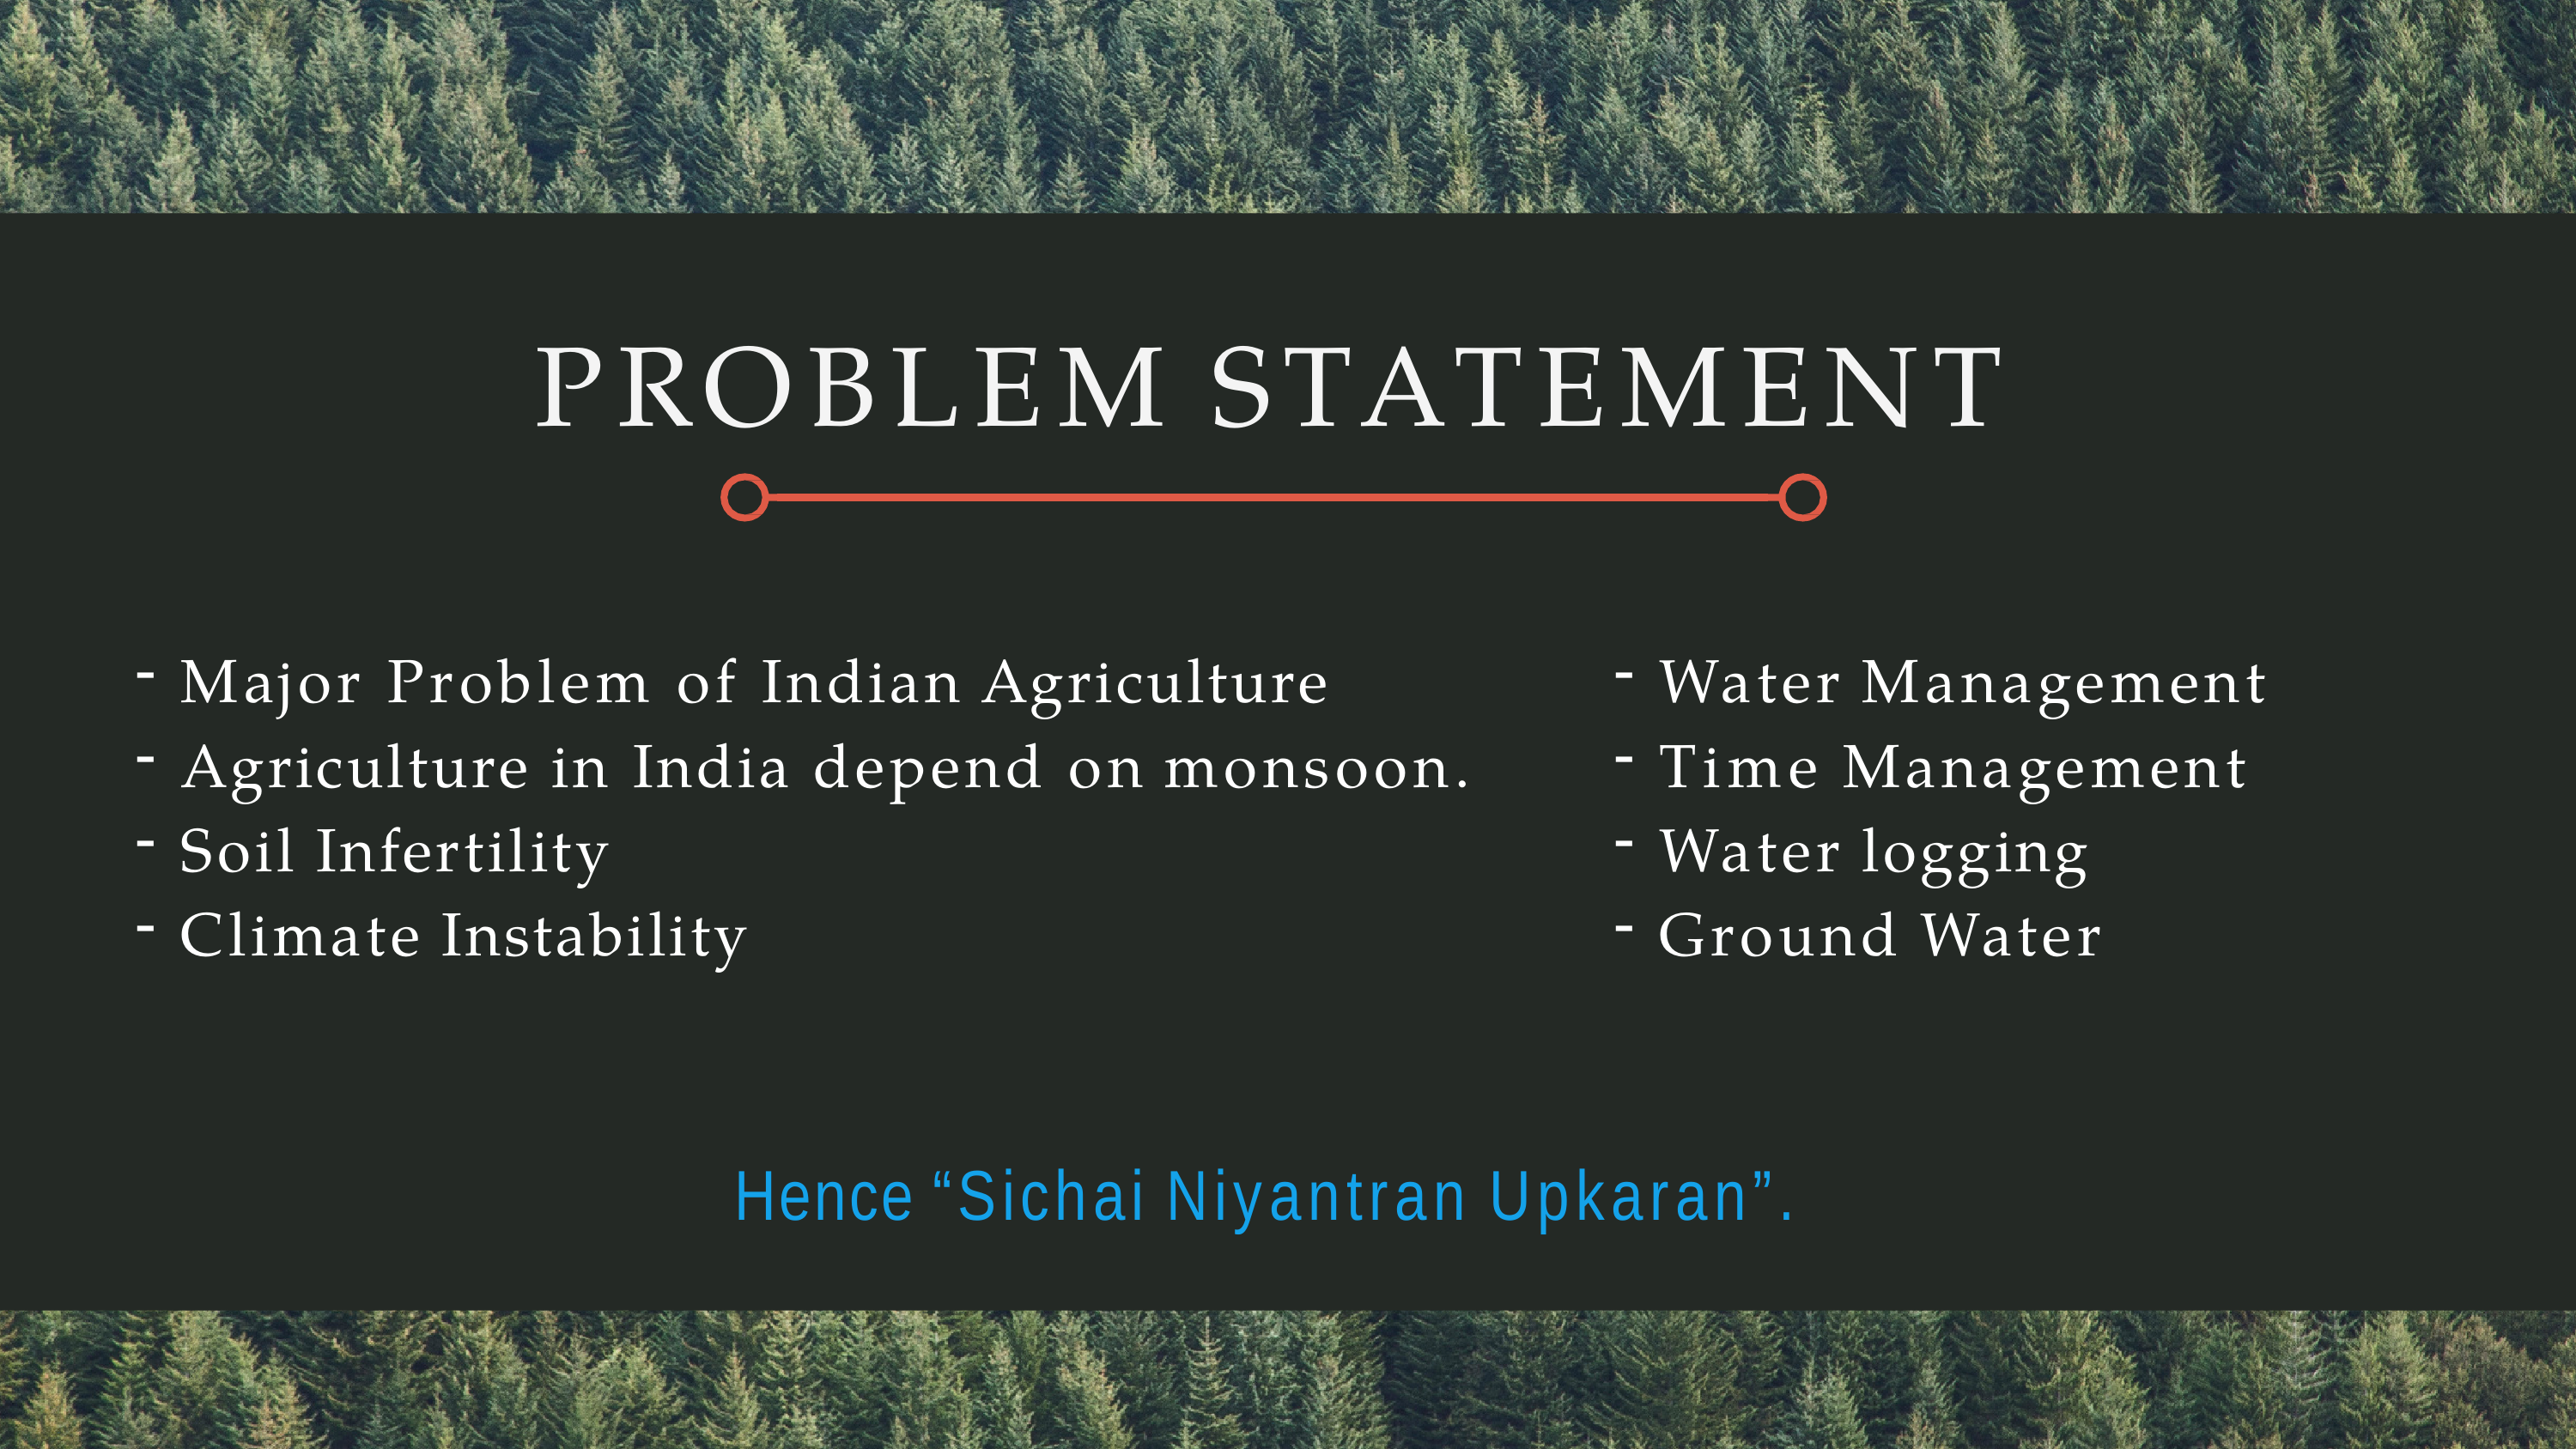

Definition of	Any of a range of
Alternative	medical therapies that
are not regarded as
Medicine	orthodox by the medical
profession,	such as
herbalism,	homeopathy,  and acupuncture.

# PROBLEM STATEMENT

Major Problem of Indian Agriculture
Agriculture in India depend on monsoon.
Soil Infertility
Climate Instability
Water Management
Time Management
Water logging
Ground Water
       Hence “Sichai Niyantran Upkaran”.